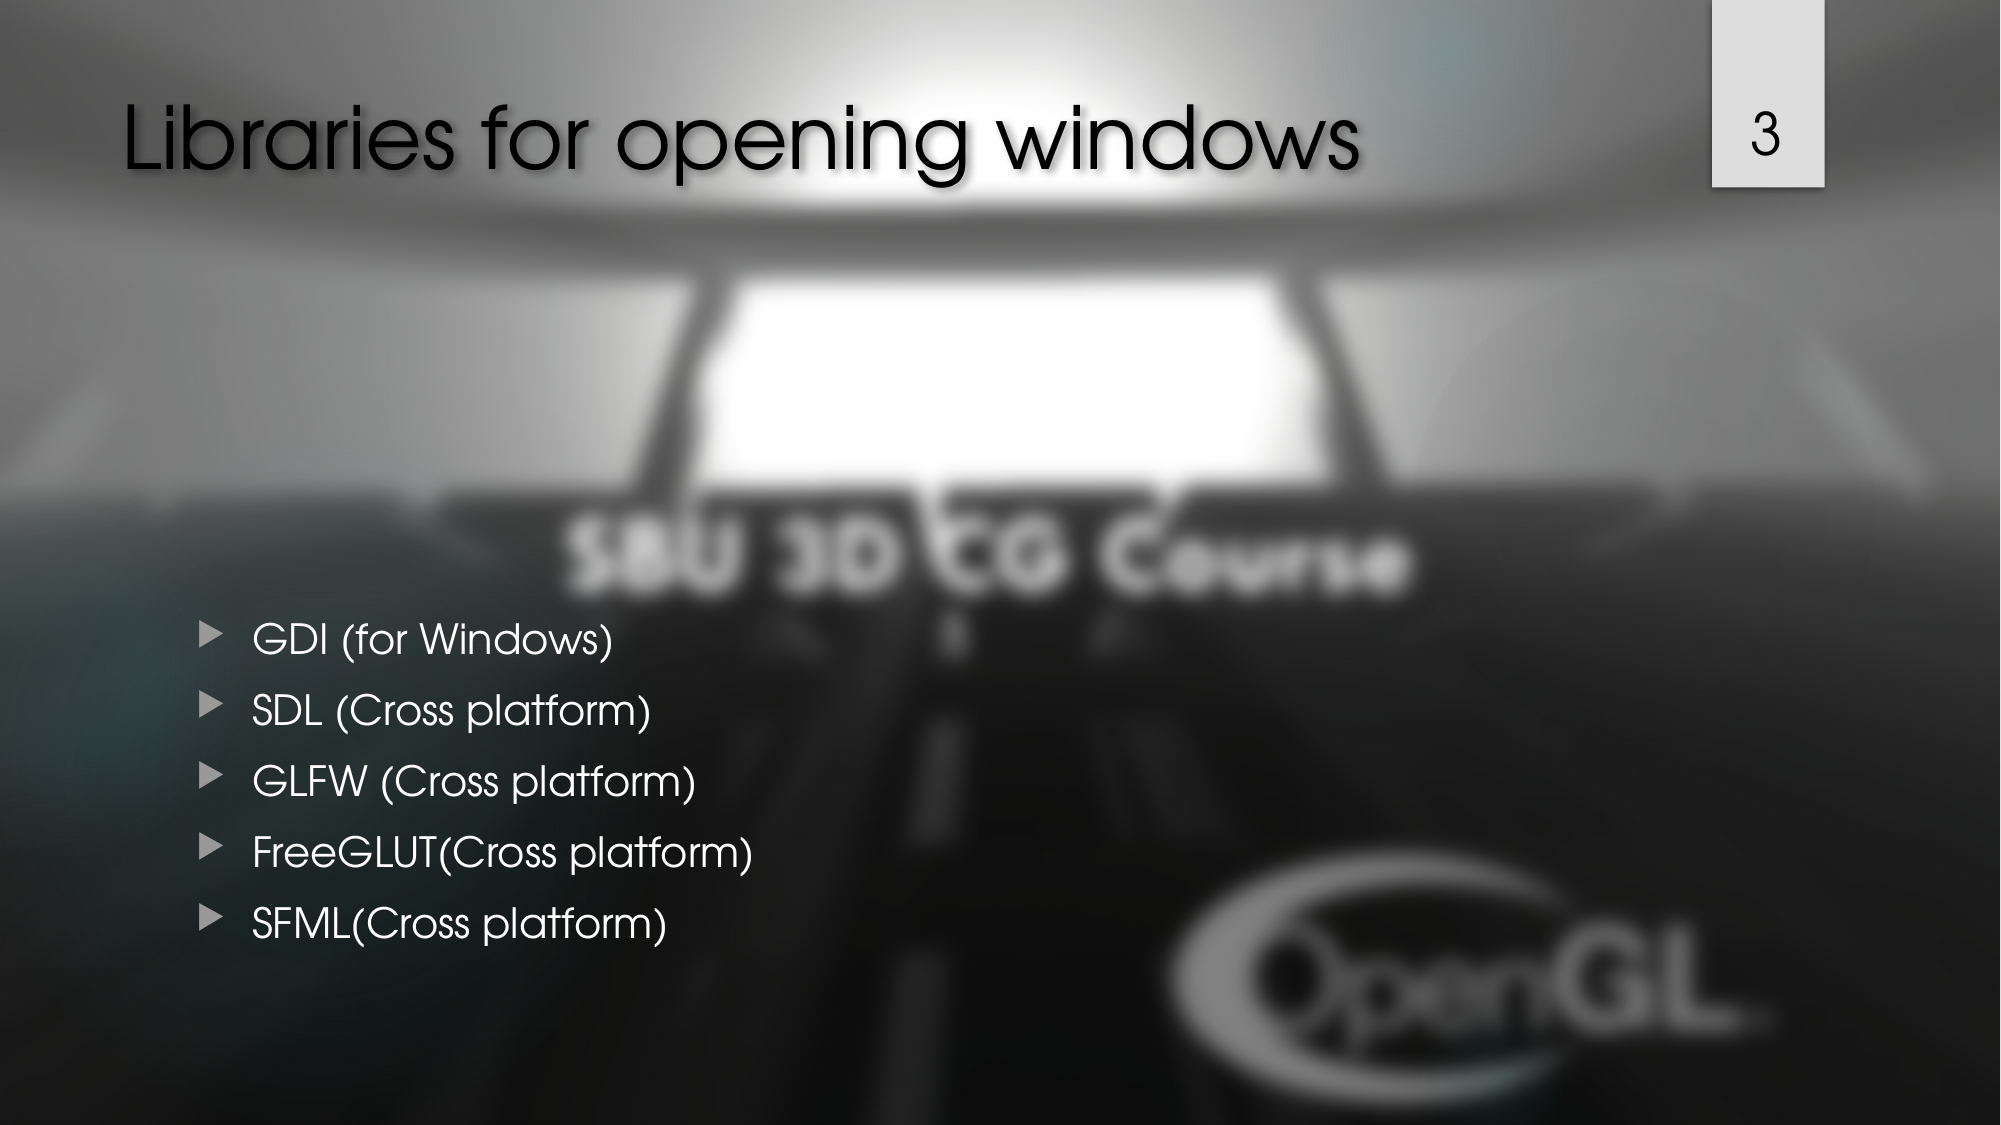

3
# Libraries for opening windows
GDI (for Windows)
SDL (Cross platform)
GLFW (Cross platform)
FreeGLUT(Cross platform)
SFML(Cross platform)